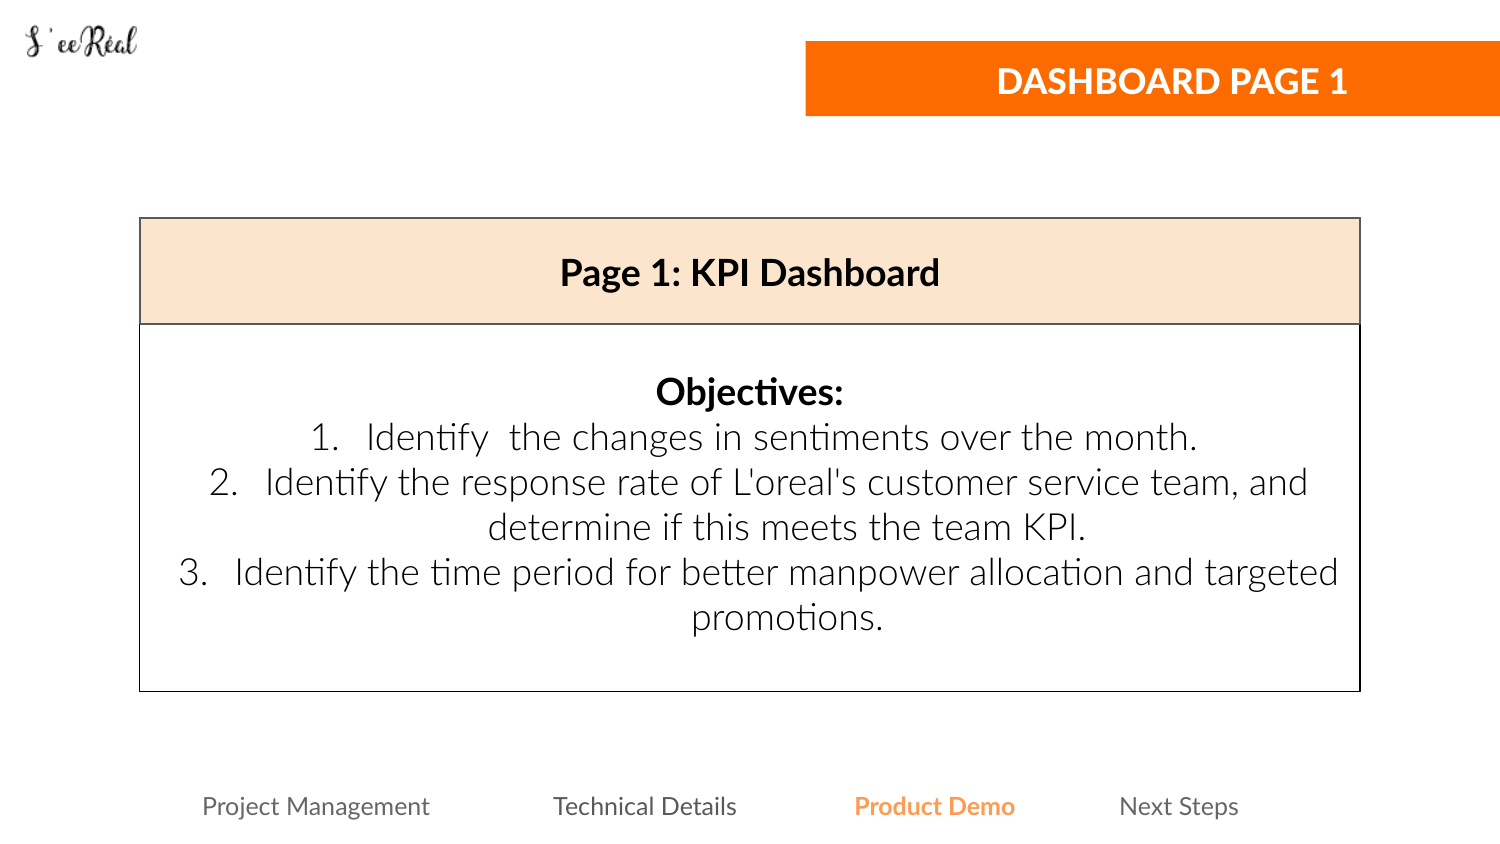

DASHBOARD PAGE 1
INTRODUCTION
INTRODUCTION

Objectives:
Identify  the changes in sentiments over the month.
Identify the response rate of L'oreal's customer service team, and determine if this meets the team KPI.
Identify the time period for better manpower allocation and targeted promotions.
Page 1: KPI Dashboard
Project Management                   Technical Details                  Product Demo                Next Steps